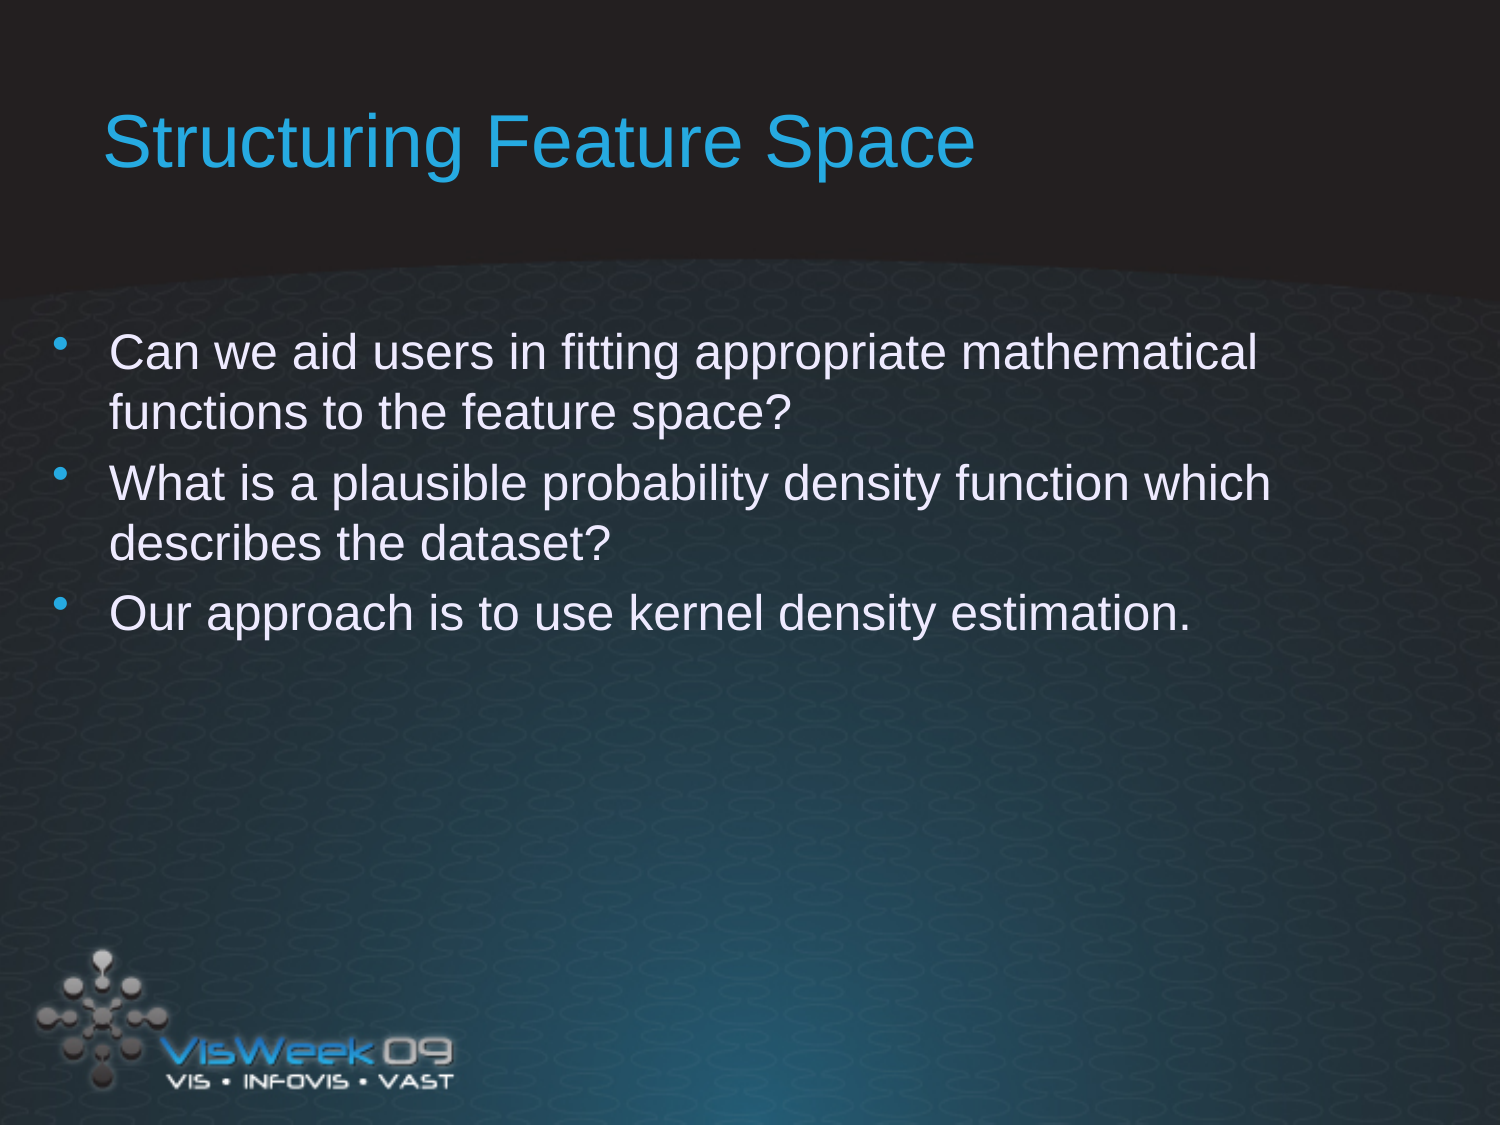

# Structuring Feature Space
Can we aid users in fitting appropriate mathematical functions to the feature space?
What is a plausible probability density function which describes the dataset?
Our approach is to use kernel density estimation.